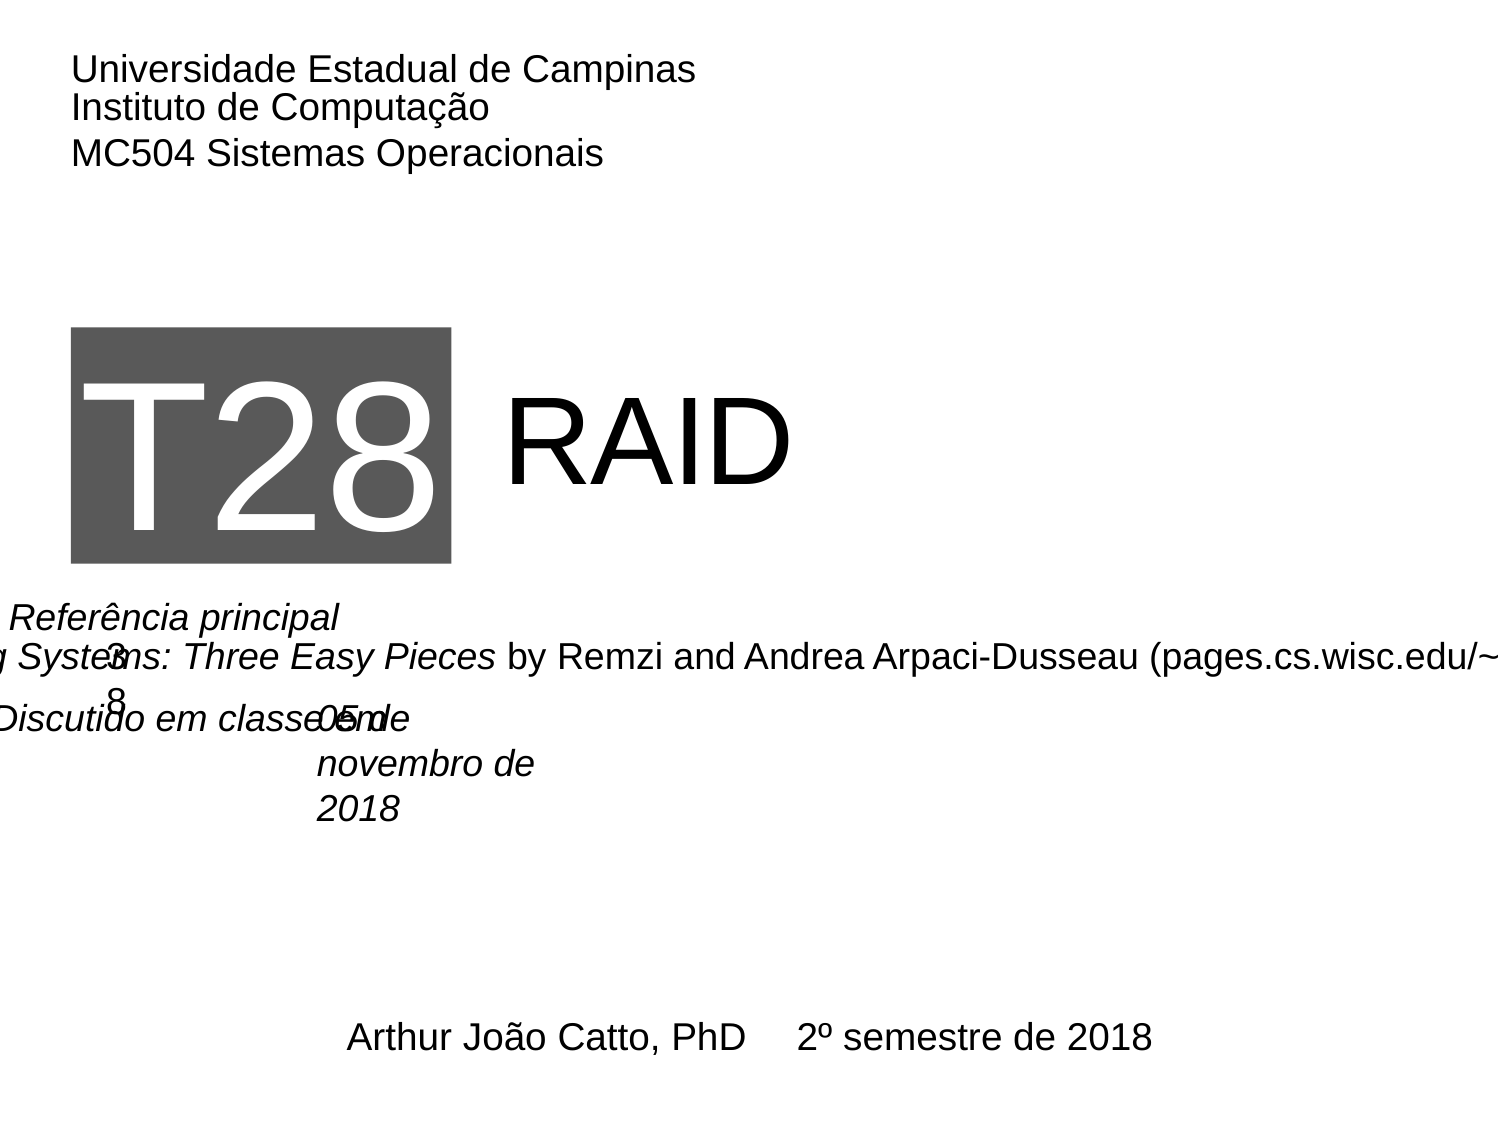

# RAID
T28
38
05 de novembro de 2018